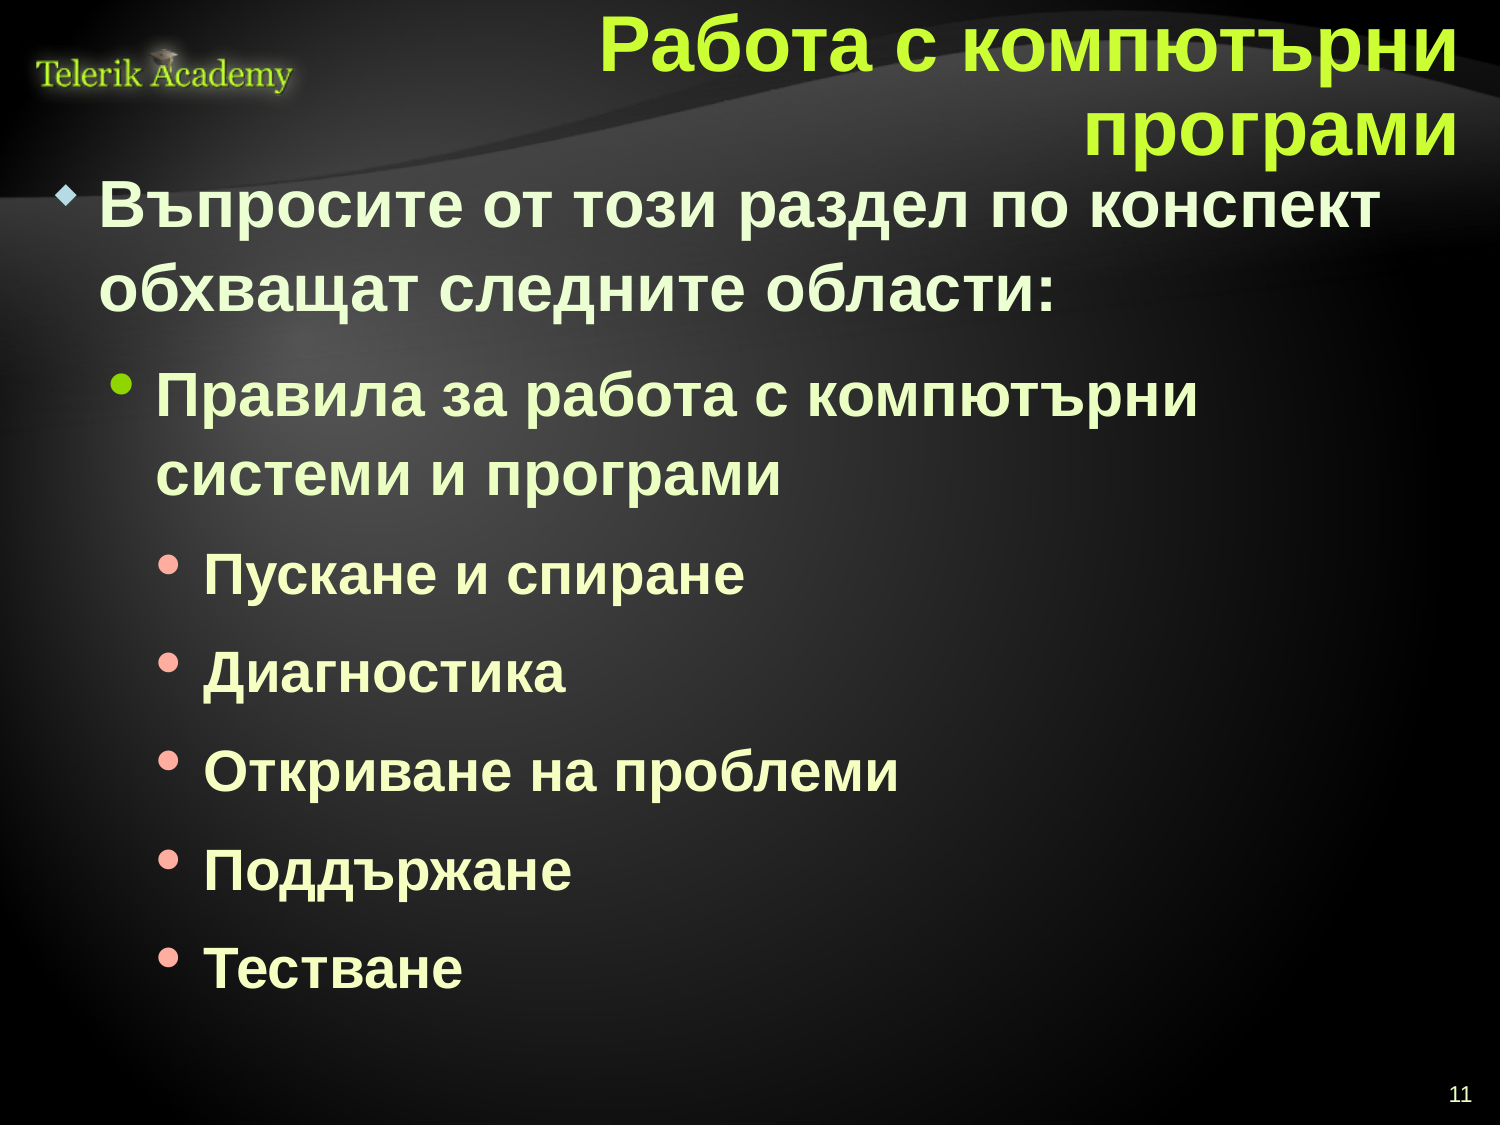

# Работа с компютърни програми
Въпросите от този раздел по конспект обхващат следните области:
Правила за работа с компютърни системи и програми
Пускане и спиране
Диагностика
Откриване на проблеми
Поддържане
Тестване
11